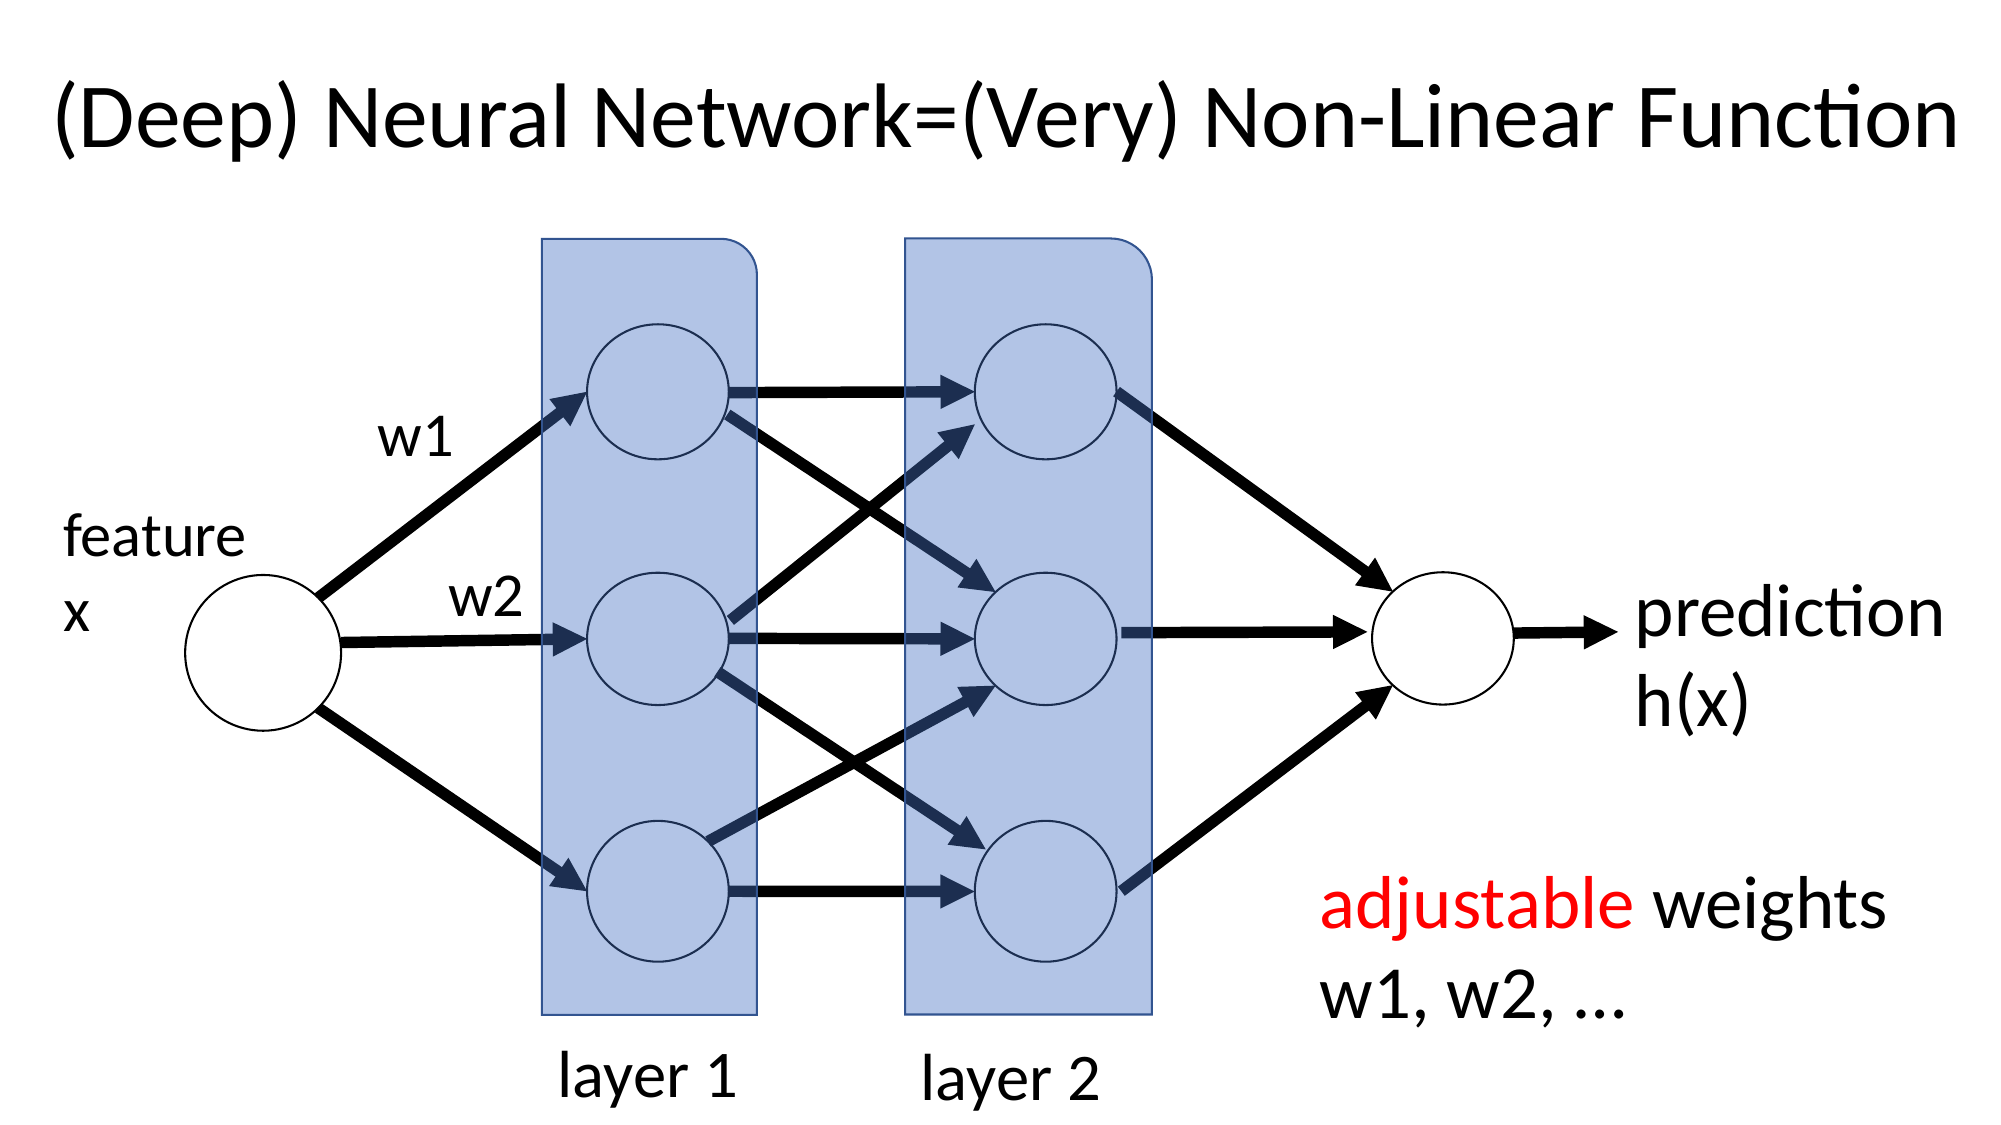

# (Deep) Neural Network=(Very) Non-Linear Function

w1
feature
x
w2
prediction
h(x)

adjustable weights
w1, w2, …
layer 1
layer 2